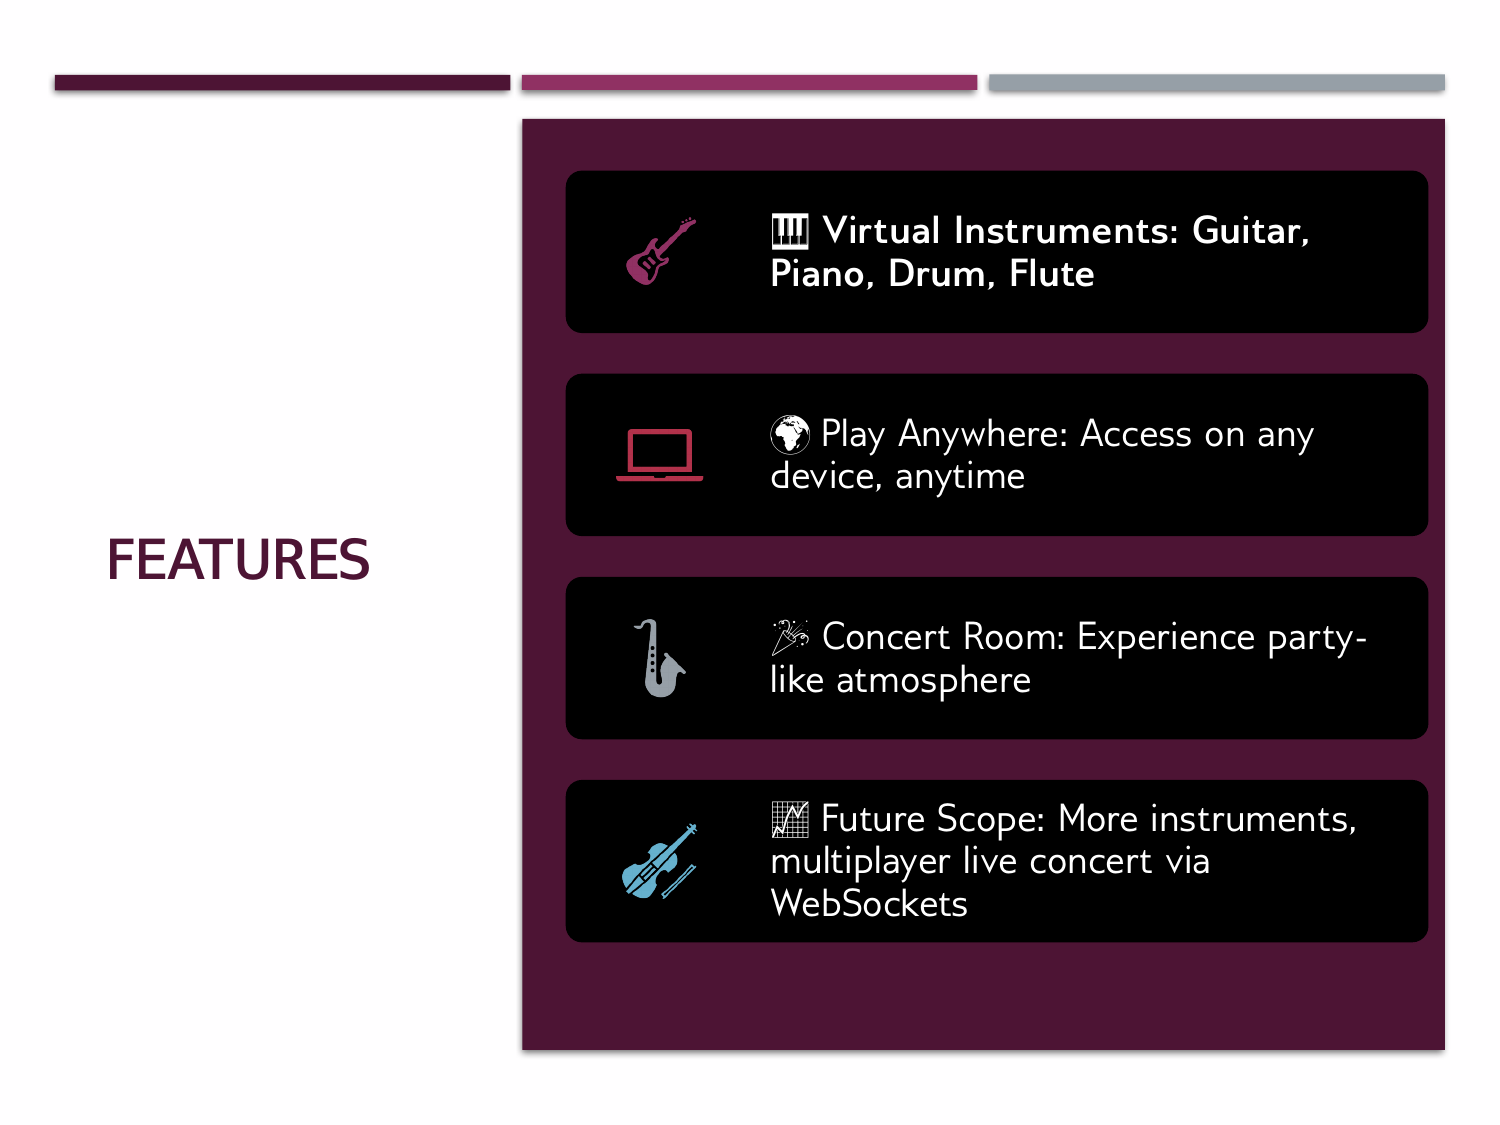

# Features
🎹 Virtual Instruments: Guitar, Piano, Drum, Flute
🌍 Play Anywhere: Access on any device, anytime
🎉 Concert Room: Experience party-like atmosphere
📈 Future Scope: More instruments, multiplayer live concert via WebSockets